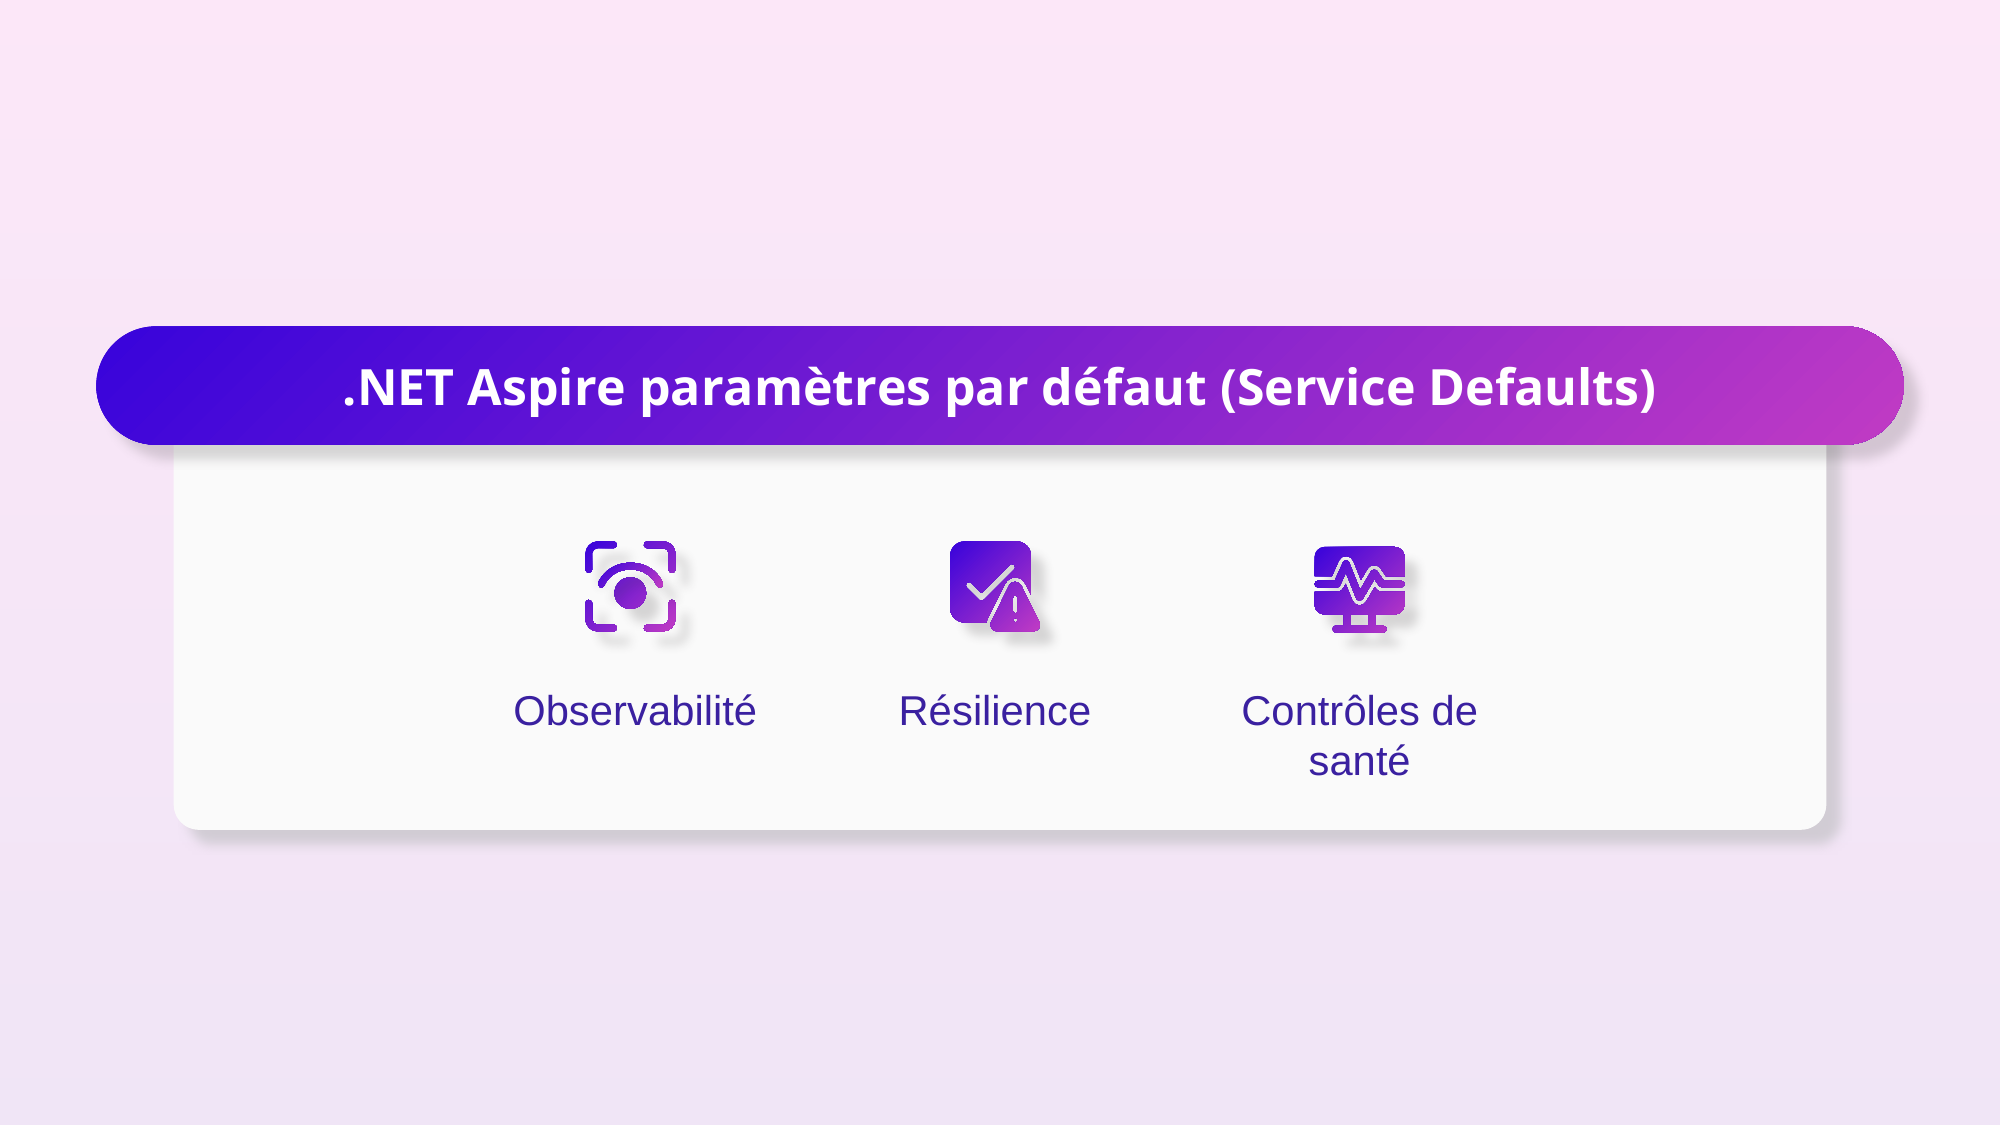

.NET Aspire paramètres par défaut (Service Defaults)

Observabilité
Résilience
Contrôles de santé